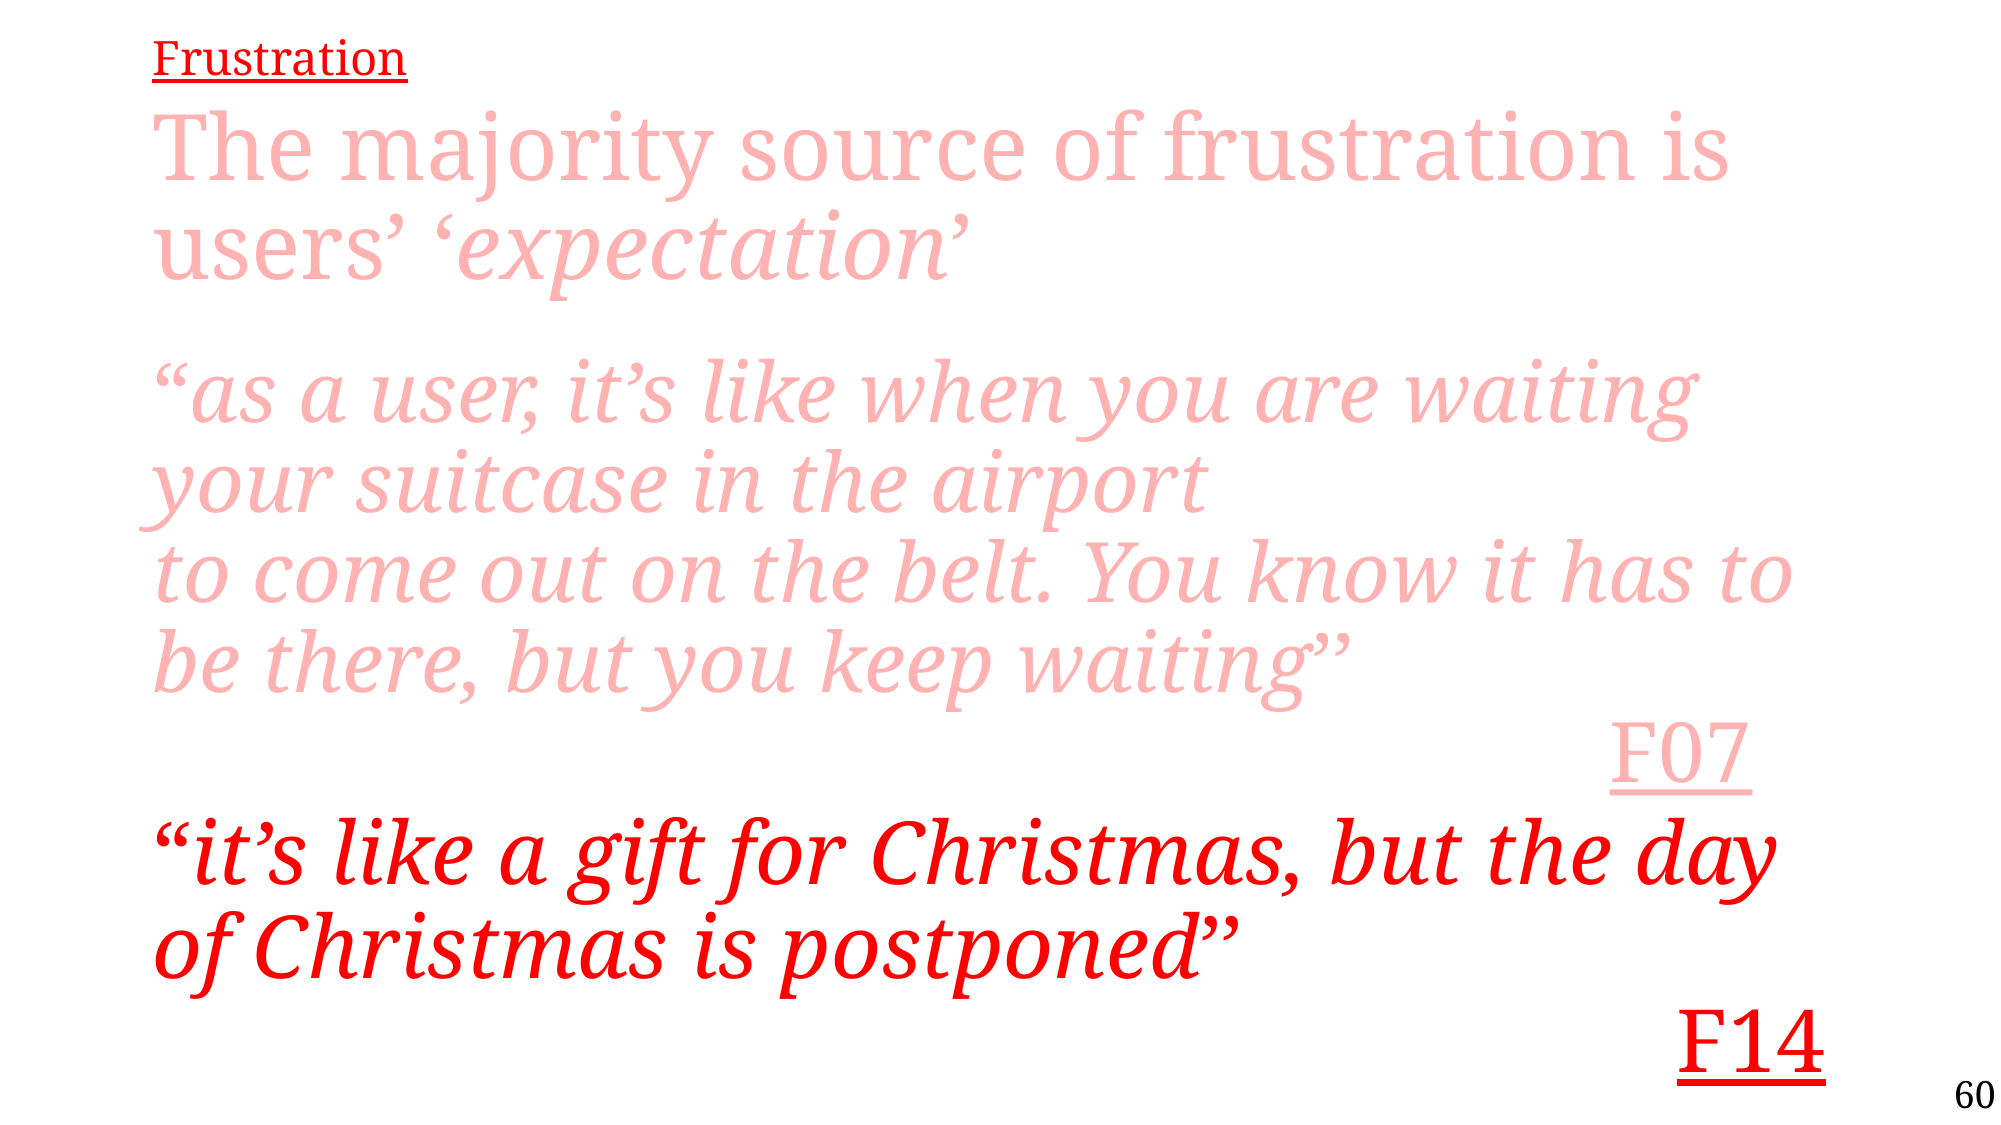

Frustration
# The majority source of frustration is users’ ‘expectation’
“as a user, it’s like when you are waiting your suitcase in the airport
to come out on the belt. You know it has to be there, but you keep waiting’’
                                                                   F07
“it’s like a gift for Christmas, but the day of Christmas is postponed’’
                                                                   F14

60